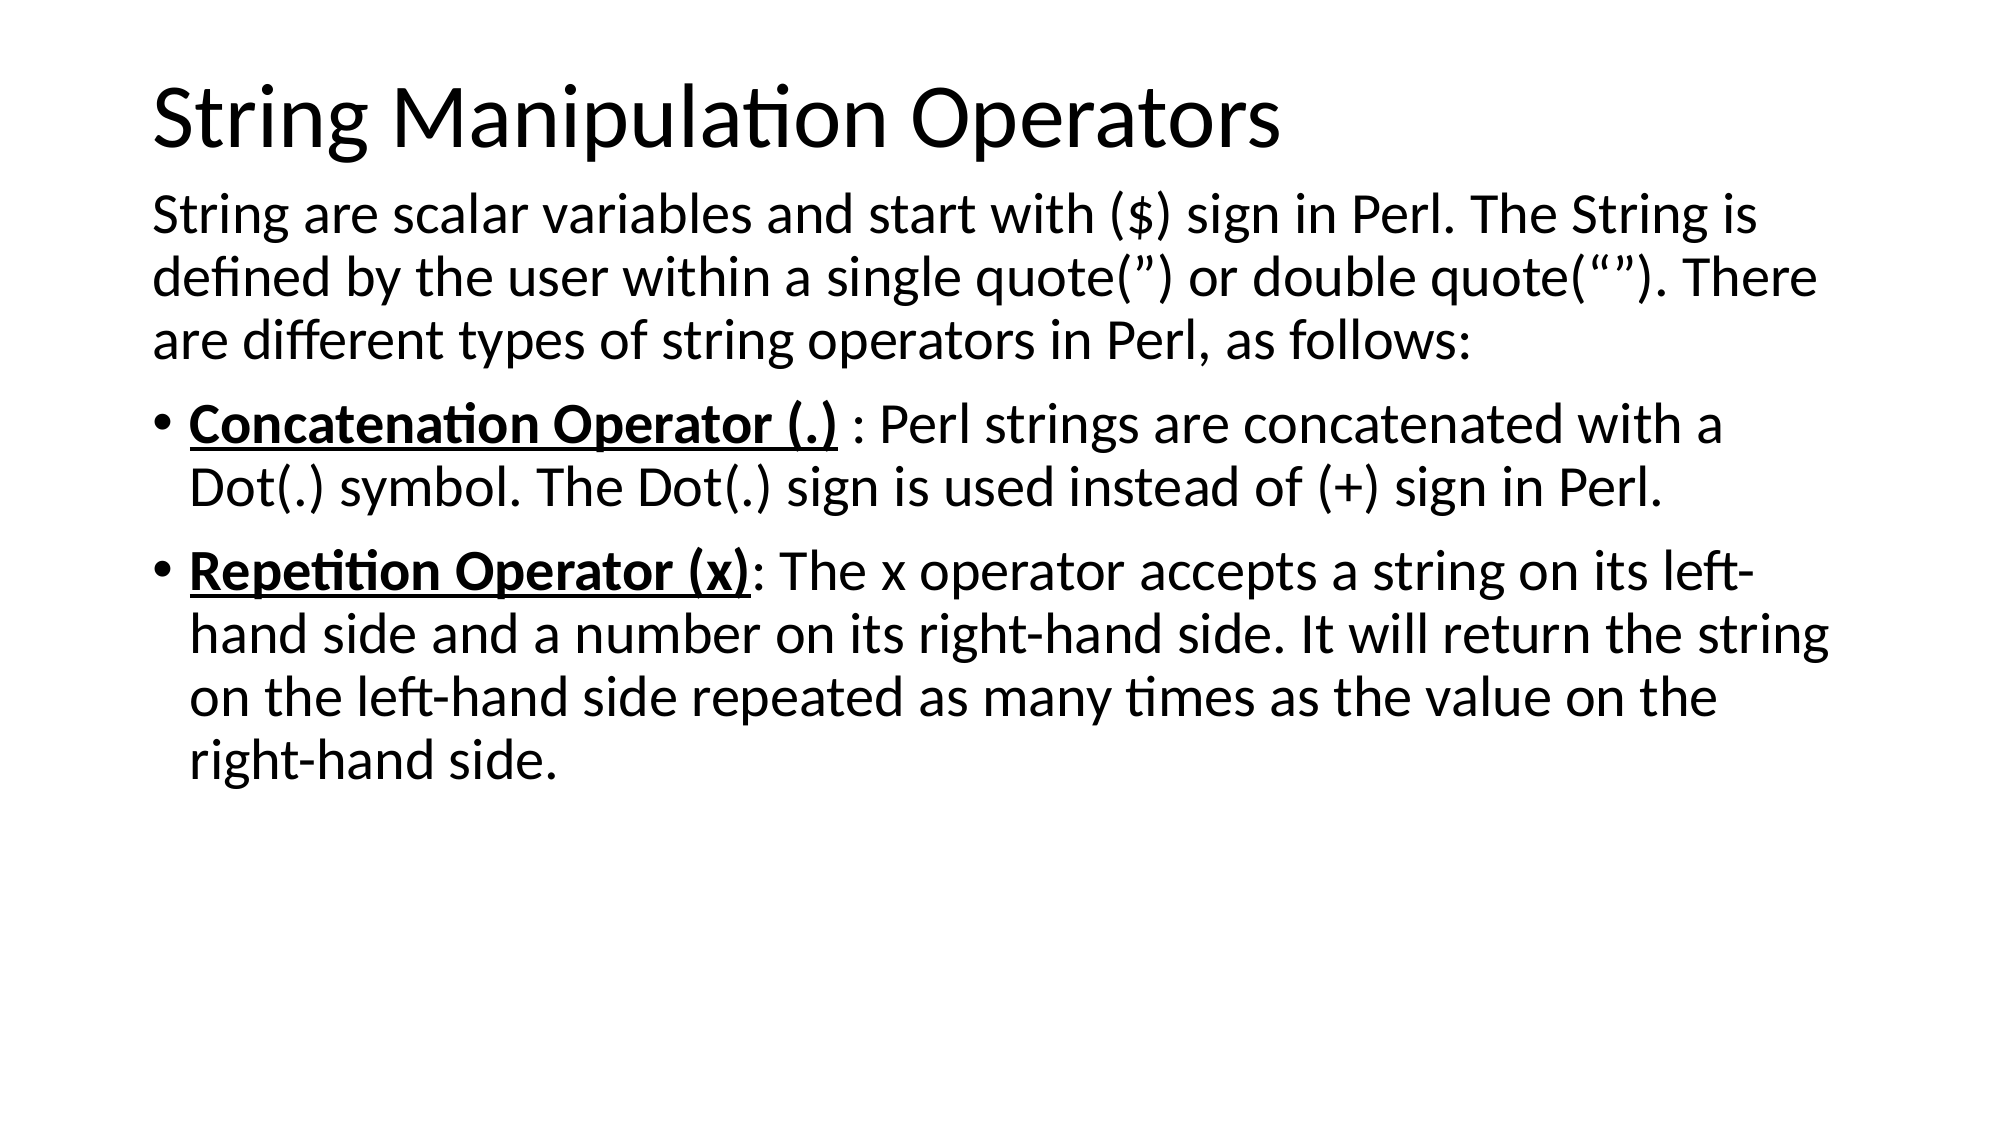

# String Manipulation Operators
String are scalar variables and start with ($) sign in Perl. The String is defined by the user within a single quote(”) or double quote(“”). There are different types of string operators in Perl, as follows:
Concatenation Operator (.) : Perl strings are concatenated with a Dot(.) symbol. The Dot(.) sign is used instead of (+) sign in Perl.
Repetition Operator (x): The x operator accepts a string on its left-hand side and a number on its right-hand side. It will return the string on the left-hand side repeated as many times as the value on the right-hand side.